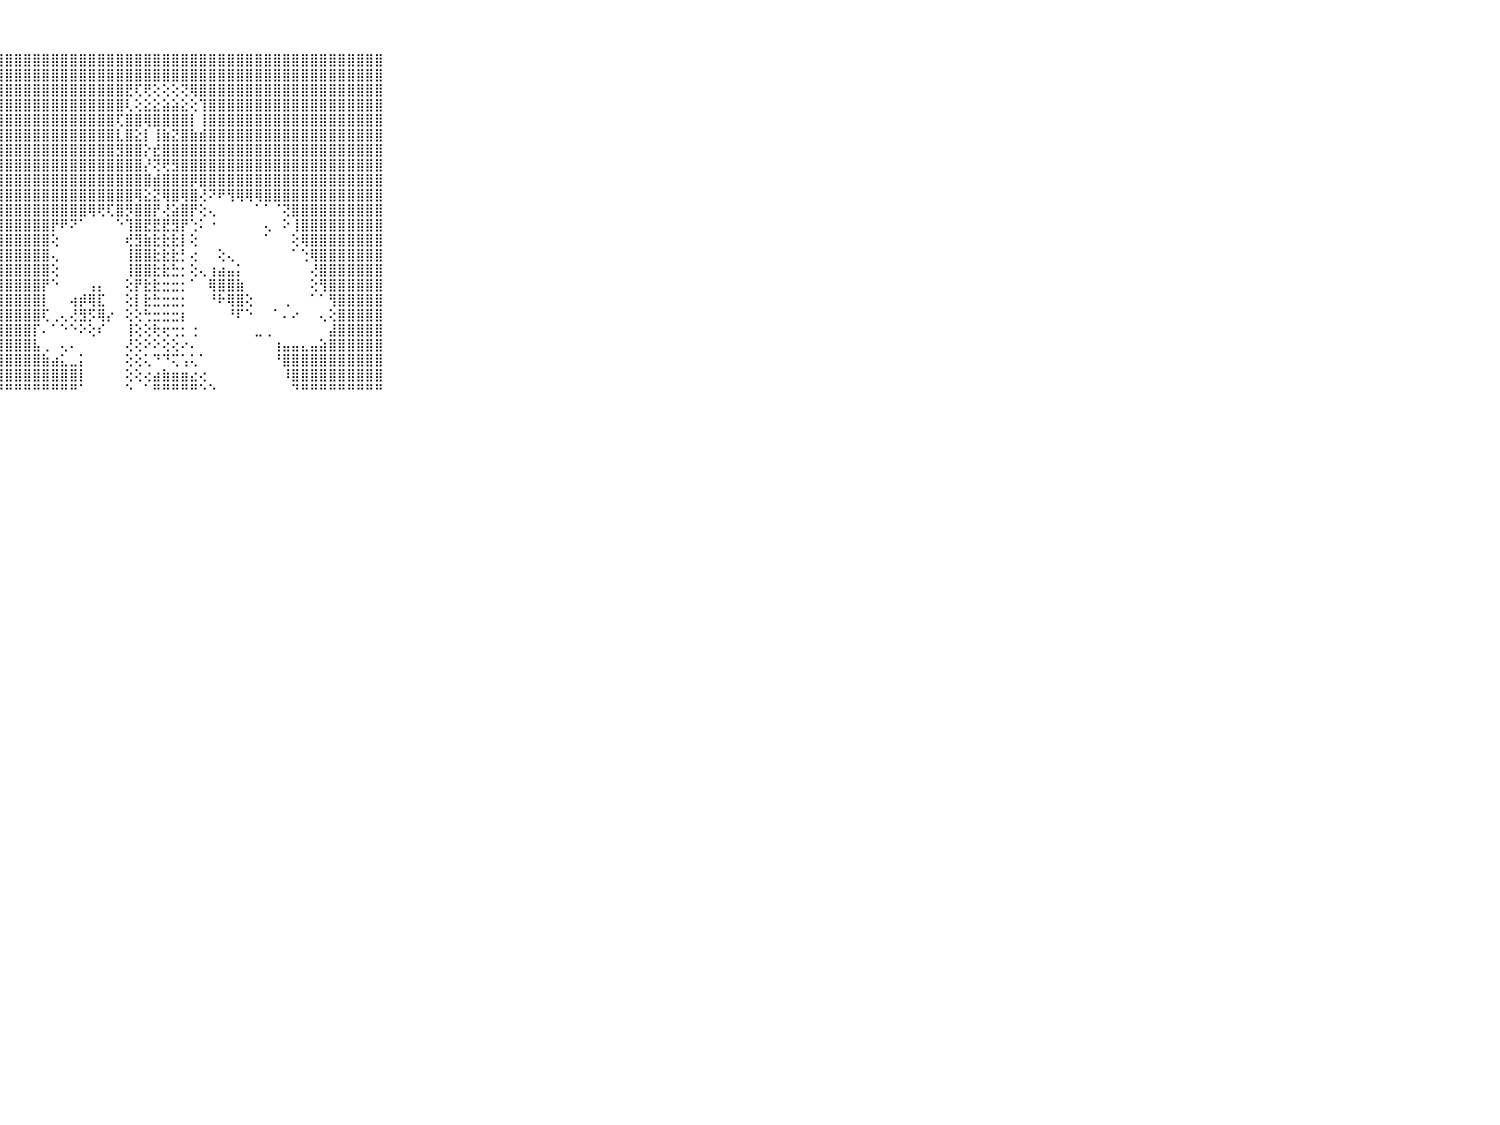

⠀⠀⠀⠀⠀⠀⠀⠀⠀⠀⠀⣿⣿⣿⣿⣿⣿⣿⣿⣿⣿⣿⣿⣿⣿⣿⣿⣿⣿⣿⣿⣿⣿⣿⣿⣿⣿⣿⣿⣿⣿⣿⣿⣿⣿⣿⣿⣿⣿⣿⣿⣿⣿⣿⣿⣿⣿⣿⣿⣿⣿⣿⣿⣿⣿⣿⣿⣿⣿⠀⠀⠀⠀⠀⠀⠀⠀⠀⠀⠀⠀
⠀⠀⠀⠀⠀⠀⠀⠀⠀⠀⠀⣿⣿⣿⣿⣿⣿⣿⣿⣿⣿⣿⣿⣿⣿⣿⣿⣿⣿⣿⣿⣿⣿⣿⣿⣿⣿⣿⣿⣿⣿⣿⣿⣿⣿⣿⣿⣿⣿⣿⣿⣿⣿⣿⣿⣿⣿⣿⣿⣿⣿⣿⣿⣿⣿⣿⣿⣿⣿⠀⠀⠀⠀⠀⠀⠀⠀⠀⠀⠀⠀
⠀⠀⠀⠀⠀⠀⠀⠀⠀⠀⠀⣿⣿⣿⣿⣿⣿⣿⣿⣿⣿⣿⣿⣿⣿⣿⣿⣿⣿⣿⣿⣿⣿⣿⣿⣿⣿⣿⣿⣿⣿⣟⢏⢟⢕⢕⢕⢝⢿⣿⣿⣿⣿⣿⣿⣿⣿⣿⣿⣿⣿⣿⣿⣿⣿⣿⣿⣿⣿⠀⠀⠀⠀⠀⠀⠀⠀⠀⠀⠀⠀
⠀⠀⠀⠀⠀⠀⠀⠀⠀⠀⠀⣿⣿⣿⣿⣿⣿⣿⣿⣿⣿⣿⣿⣿⣿⣿⣿⣿⣿⣿⣿⣿⣿⣿⣿⣿⣿⣿⣿⣿⣿⢇⢕⣕⣕⣵⣵⣕⢕⢹⣿⣿⣿⣿⣿⣿⣿⣿⣿⣿⣿⣿⣿⣿⣿⣿⣿⣿⣿⠀⠀⠀⠀⠀⠀⠀⠀⠀⠀⠀⠀
⠀⠀⠀⠀⠀⠀⠀⠀⠀⠀⠀⣿⣿⣿⣿⣿⣿⣿⣿⣿⣿⣿⣿⣿⣿⣿⣿⣿⣿⣿⣿⣿⣿⣿⣿⣿⣿⣿⣿⣿⢏⣿⣿⢿⣿⣿⣿⣿⡇⢸⣿⣿⣿⣿⣿⣿⣿⣿⣿⣿⣿⣿⣿⣿⣿⣿⣿⣿⣿⠀⠀⠀⠀⠀⠀⠀⠀⠀⠀⠀⠀
⠀⠀⠀⠀⠀⠀⠀⠀⠀⠀⠀⣿⣿⣿⣿⣿⣿⣿⣿⣿⣿⣿⣿⣿⣿⣿⣿⣿⣿⣿⣿⣿⣿⣿⣿⣿⣿⣿⣿⣿⣇⣿⣕⡇⢸⣷⣝⣿⣷⣾⣿⣿⣿⣿⣿⣿⣿⣿⣿⣿⣿⣿⣿⣿⣿⣿⣿⣿⣿⠀⠀⠀⠀⠀⠀⠀⠀⠀⠀⠀⠀
⠀⠀⠀⠀⠀⠀⠀⠀⠀⠀⠀⣿⣿⣿⣿⣿⣿⣿⣿⣿⣿⣿⣿⣿⣿⣿⣿⣿⣿⣿⣿⣿⣿⣿⣿⣿⣿⣿⣿⣿⣻⣿⣿⡕⣞⣿⣿⣿⣿⣿⣿⣿⣿⣿⣿⣿⣿⣿⣿⣿⣿⣿⣿⣿⣿⣿⣿⣿⣿⠀⠀⠀⠀⠀⠀⠀⠀⠀⠀⠀⠀
⠀⠀⠀⠀⠀⠀⠀⠀⠀⠀⠀⣿⣿⣿⣿⣿⣿⣿⣿⣿⣿⣿⣿⣿⣿⣿⣿⣿⣿⣿⣿⣿⣿⣿⣿⣿⣿⣿⣿⣿⣿⣿⣿⡜⢝⢟⣻⣿⣿⣿⣿⣿⣿⣿⣿⣿⣿⣿⣿⣿⣿⣿⣿⣿⣿⣿⣿⣿⣿⠀⠀⠀⠀⠀⠀⠀⠀⠀⠀⠀⠀
⠀⠀⠀⠀⠀⠀⠀⠀⠀⠀⠀⣿⣿⣿⣿⣿⣿⣿⣿⣿⣿⣿⣿⣿⣿⣿⣿⣿⣿⣿⣿⣿⣿⣿⣿⣿⣿⣿⣿⣿⣿⣿⣿⣿⣾⣿⣿⣿⡿⣿⣿⣿⣿⣿⣿⣿⣿⣿⣿⣿⣿⣿⣿⣿⣿⣿⣿⣿⣿⠀⠀⠀⠀⠀⠀⠀⠀⠀⠀⠀⠀
⠀⠀⠀⠀⠀⠀⠀⠀⠀⠀⠀⣿⣿⣿⣿⣿⣿⣿⣿⣿⣿⣿⣿⣿⣿⣿⣿⣿⣿⣿⣿⣿⣿⣿⣿⣿⣿⣿⣿⣿⣿⣿⢿⣕⣝⢿⣿⢿⣿⢜⠝⠟⢻⢿⢿⢿⣿⣿⣿⣿⣿⣿⣿⣿⣿⣿⣿⣿⣿⠀⠀⠀⠀⠀⠀⠀⠀⠀⠀⠀⠀
⠀⠀⠀⠀⠀⠀⠀⠀⠀⠀⠀⣿⣿⣿⣿⣿⣿⣿⣿⣿⣿⣿⣿⣿⣿⣿⣿⣿⣿⣿⣿⣿⣿⣿⣿⣿⣿⢿⢟⢏⣿⡻⣿⣿⡟⢜⣵⣿⡟⢕⢄⠀⠀⠀⠀⠁⠁⠈⢝⣿⣿⣿⣿⣿⣿⣿⣿⣿⣿⠀⠀⠀⠀⠀⠀⠀⠀⠀⠀⠀⠀
⠀⠀⠀⠀⠀⠀⠀⠀⠀⠀⠀⣿⣿⣿⣿⣿⣿⣿⣿⣿⣿⣿⣿⣿⣿⣿⣿⣿⣿⣿⣿⣿⣿⡟⠟⠝⠁⠀⠀⠀⠑⢹⣿⣟⣟⣟⣻⡟⢑⠅⠐⠀⠀⠀⠀⠀⢄⠀⠕⢸⣿⣿⣿⣿⣿⣿⣿⣿⣿⠀⠀⠀⠀⠀⠀⠀⠀⠀⠀⠀⠀
⠀⠀⠀⠀⠀⠀⠀⠀⠀⠀⠀⣿⣿⣿⣿⣿⣿⣿⣿⣿⣿⣿⣿⣿⣿⣿⣿⣿⣿⣿⣿⣿⣿⢕⠀⠀⠀⠀⠀⠀⠀⢞⣻⣷⣗⣗⣗⡇⢕⠀⠀⠀⠀⠀⠀⠀⠁⠀⠀⢕⢿⣿⣿⣿⣿⣿⣿⣿⣿⠀⠀⠀⠀⠀⠀⠀⠀⠀⠀⠀⠀
⠀⠀⠀⠀⠀⠀⠀⠀⠀⠀⠀⣿⣿⣿⣿⣿⣿⣿⣿⣿⣿⣿⣿⣿⣿⣿⣿⣿⣿⣿⣿⣿⣿⢄⠀⠀⠀⠀⠀⠀⠀⢸⣿⣿⣗⣗⣗⡃⢔⠀⠀⢕⢄⠀⠀⠀⠀⠀⠀⠁⢑⢿⣿⣿⣿⣿⣿⣿⣿⠀⠀⠀⠀⠀⠀⠀⠀⠀⠀⠀⠀
⠀⠀⠀⠀⠀⠀⠀⠀⠀⠀⠀⣿⣿⣿⣿⣿⣿⣿⣿⣿⣿⣿⣿⣿⣿⣿⣿⣿⣿⣿⣿⣿⣿⢕⠀⠀⠀⠀⠀⠀⠀⢸⣿⣿⣗⣗⣓⡂⢕⢄⢰⣴⣤⡅⠀⠀⠀⠀⠀⠀⠀⢜⣿⣿⣿⣿⣿⣿⣿⠀⠀⠀⠀⠀⠀⠀⠀⠀⠀⠀⠀
⠀⠀⠀⠀⠀⠀⠀⠀⠀⠀⠀⣿⣿⣿⣿⣿⣿⣿⣿⣿⣿⣿⣿⣿⣿⣿⣿⣿⣿⣿⣿⣿⡟⠑⠀⠀⠀⢠⡄⠀⠀⢕⡟⣗⣗⣒⣒⡂⠁⠀⢿⣿⣿⣷⠀⠀⠀⠀⠀⠀⠀⢕⢻⣿⣿⣿⣿⣿⣿⠀⠀⠀⠀⠀⠀⠀⠀⠀⠀⠀⠀
⠀⠀⠀⠀⠀⠀⠀⠀⠀⠀⠀⣿⣿⣿⣿⣿⣿⣿⣿⣿⣿⣿⣿⣿⣿⣿⣿⣿⣿⣿⣿⣿⡇⠀⠀⢴⡾⢿⣏⠀⠀⢕⡇⣗⣓⣒⣒⡂⠀⠀⠘⠗⢿⣿⢕⠀⠀⠀⢀⠀⠀⠁⠁⢻⣿⣿⣿⣿⣿⠀⠀⠀⠀⠀⠀⠀⠀⠀⠀⠀⠀
⠀⠀⠀⠀⠀⠀⠀⠀⠀⠀⠀⣿⣿⣿⣿⣿⣿⣿⣿⣿⣿⣿⣿⣿⣿⣿⣿⣿⣿⣿⣿⣿⢏⢀⢄⢜⣻⡫⢿⡔⠀⢕⢕⢓⣒⣒⣒⡆⠀⠀⠀⠀⠘⠏⠑⠀⠀⠁⠄⠔⠀⠀⢄⢕⣿⣿⣿⣿⣿⠀⠀⠀⠀⠀⠀⠀⠀⠀⠀⠀⠀
⠀⠀⠀⠀⠀⠀⠀⠀⠀⠀⠀⣿⣿⣿⣿⣿⣿⣿⣿⣿⣿⣿⣿⣿⣿⣿⣿⣿⣿⣿⣿⡏⠄⠁⠑⠑⠕⢕⠎⠀⠀⢸⢕⢕⢗⢖⢒⡂⢐⠀⠀⠀⠀⠀⠀⣀⢀⠀⠀⠀⠀⠀⠀⣼⣿⣿⣿⣿⣿⠀⠀⠀⠀⠀⠀⠀⠀⠀⠀⠀⠀
⠀⠀⠀⠀⠀⠀⠀⠀⠀⠀⠀⣿⣿⣿⣿⣿⣿⣿⣿⣿⣿⣿⣿⣿⣿⣿⣿⣿⣿⣿⣿⣧⢀⠀⢄⠄⠀⠀⠀⠀⠀⢜⢕⠕⠕⢕⢕⠔⠄⠀⠀⠀⠀⠀⠀⠀⠀⢰⣤⣤⣄⣤⣵⣿⣿⣿⣿⣿⣿⠀⠀⠀⠀⠀⠀⠀⠀⠀⠀⠀⠀
⠀⠀⠀⠀⠀⠀⠀⠀⠀⠀⠀⣿⣿⣿⣿⣿⣿⣿⣿⣿⣿⣿⣿⣿⣿⣿⣿⣿⣿⣿⣿⣿⣷⣴⣅⣀⡅⠀⠀⠀⠀⢕⢕⢅⠙⠙⢍⢡⢅⠁⠀⠀⠀⠀⠀⠀⠀⠘⣿⣿⣿⣿⣿⣿⣿⣿⣿⣿⣿⠀⠀⠀⠀⠀⠀⠀⠀⠀⠀⠀⠀
⠀⠀⠀⠀⠀⠀⠀⠀⠀⠀⠀⣿⣿⣿⣿⣿⣿⣿⣿⣿⣿⣿⣿⣿⣿⣿⣿⣿⣿⣿⣿⣿⣿⣿⣿⣿⡇⠀⠀⠀⠀⢕⢕⢔⣴⣷⣶⣶⣔⢔⠀⠀⠀⠀⠀⠀⠀⠀⠸⣿⣿⣿⣿⣿⣿⣿⣿⣿⣿⠀⠀⠀⠀⠀⠀⠀⠀⠀⠀⠀⠀
⠀⠀⠀⠀⠀⠀⠀⠀⠀⠀⠀⠛⠛⠛⠛⠛⠛⠛⠛⠛⠛⠛⠛⠛⠛⠛⠛⠛⠛⠛⠛⠛⠛⠛⠛⠛⠁⠀⠀⠀⠀⠑⠀⠁⠛⠛⠛⠛⠛⠑⠑⠀⠀⠀⠀⠀⠀⠀⠀⠙⠛⠛⠛⠛⠛⠛⠛⠛⠛⠀⠀⠀⠀⠀⠀⠀⠀⠀⠀⠀⠀